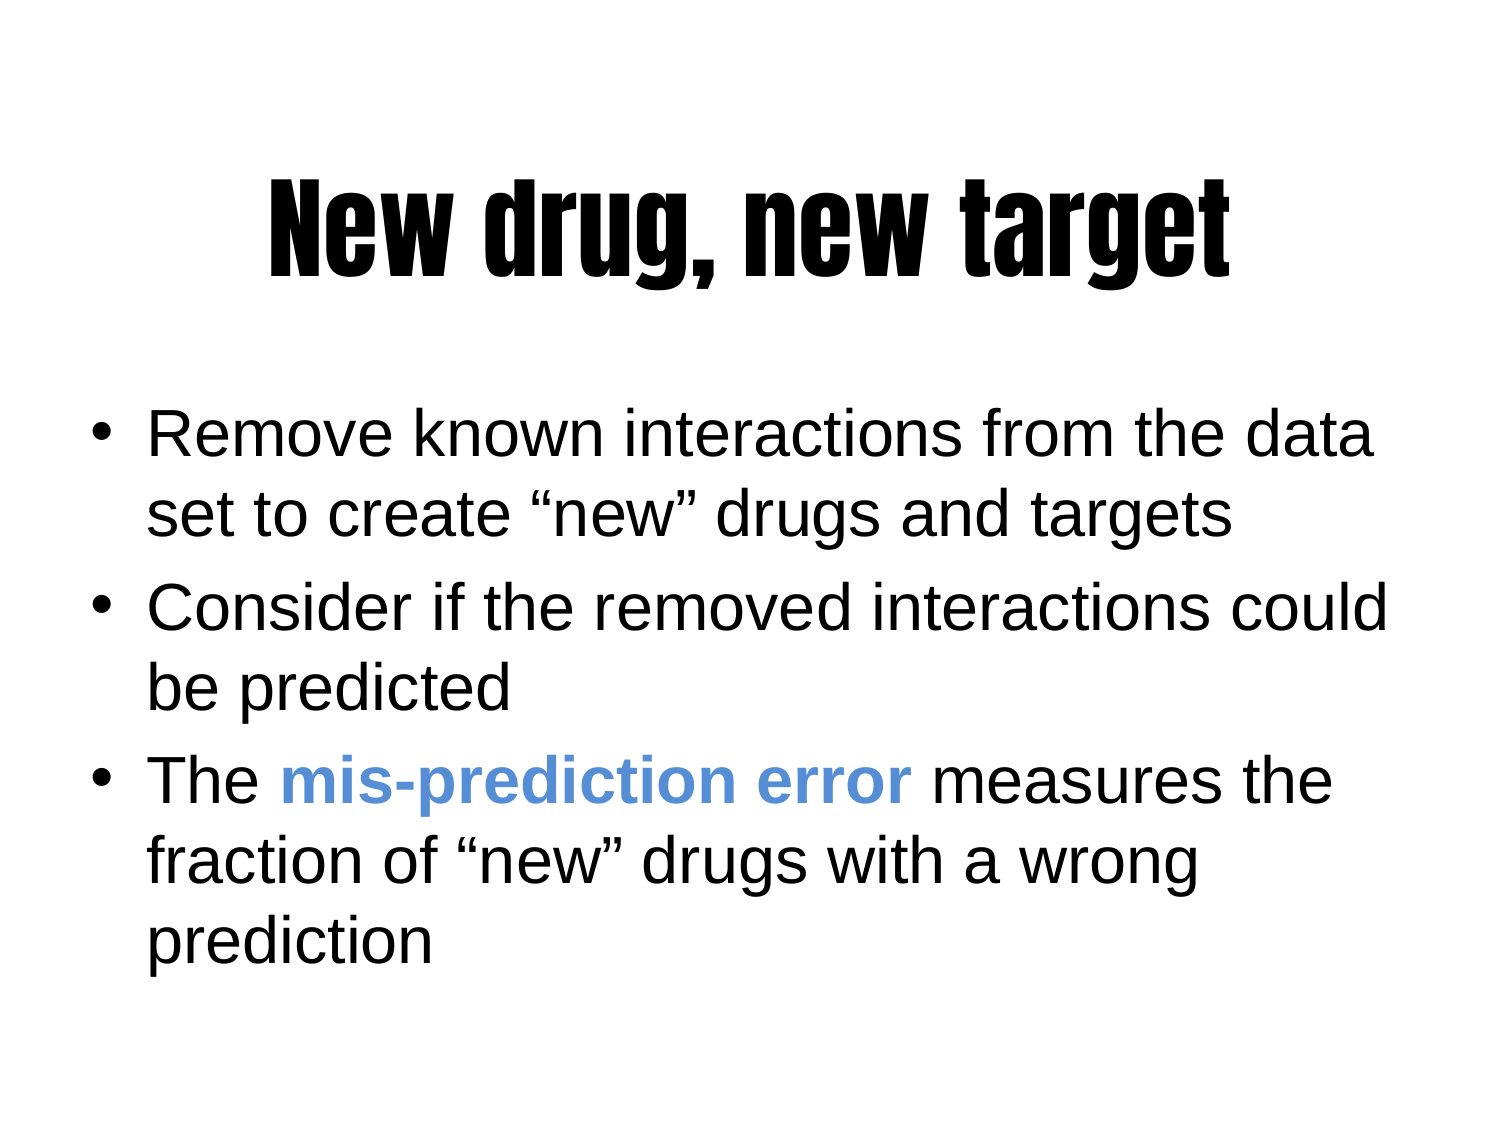

# New drug, new target
Remove known interactions from the data set to create “new” drugs and targets
Consider if the removed interactions could be predicted
The mis-prediction error measures the fraction of “new” drugs with a wrong prediction